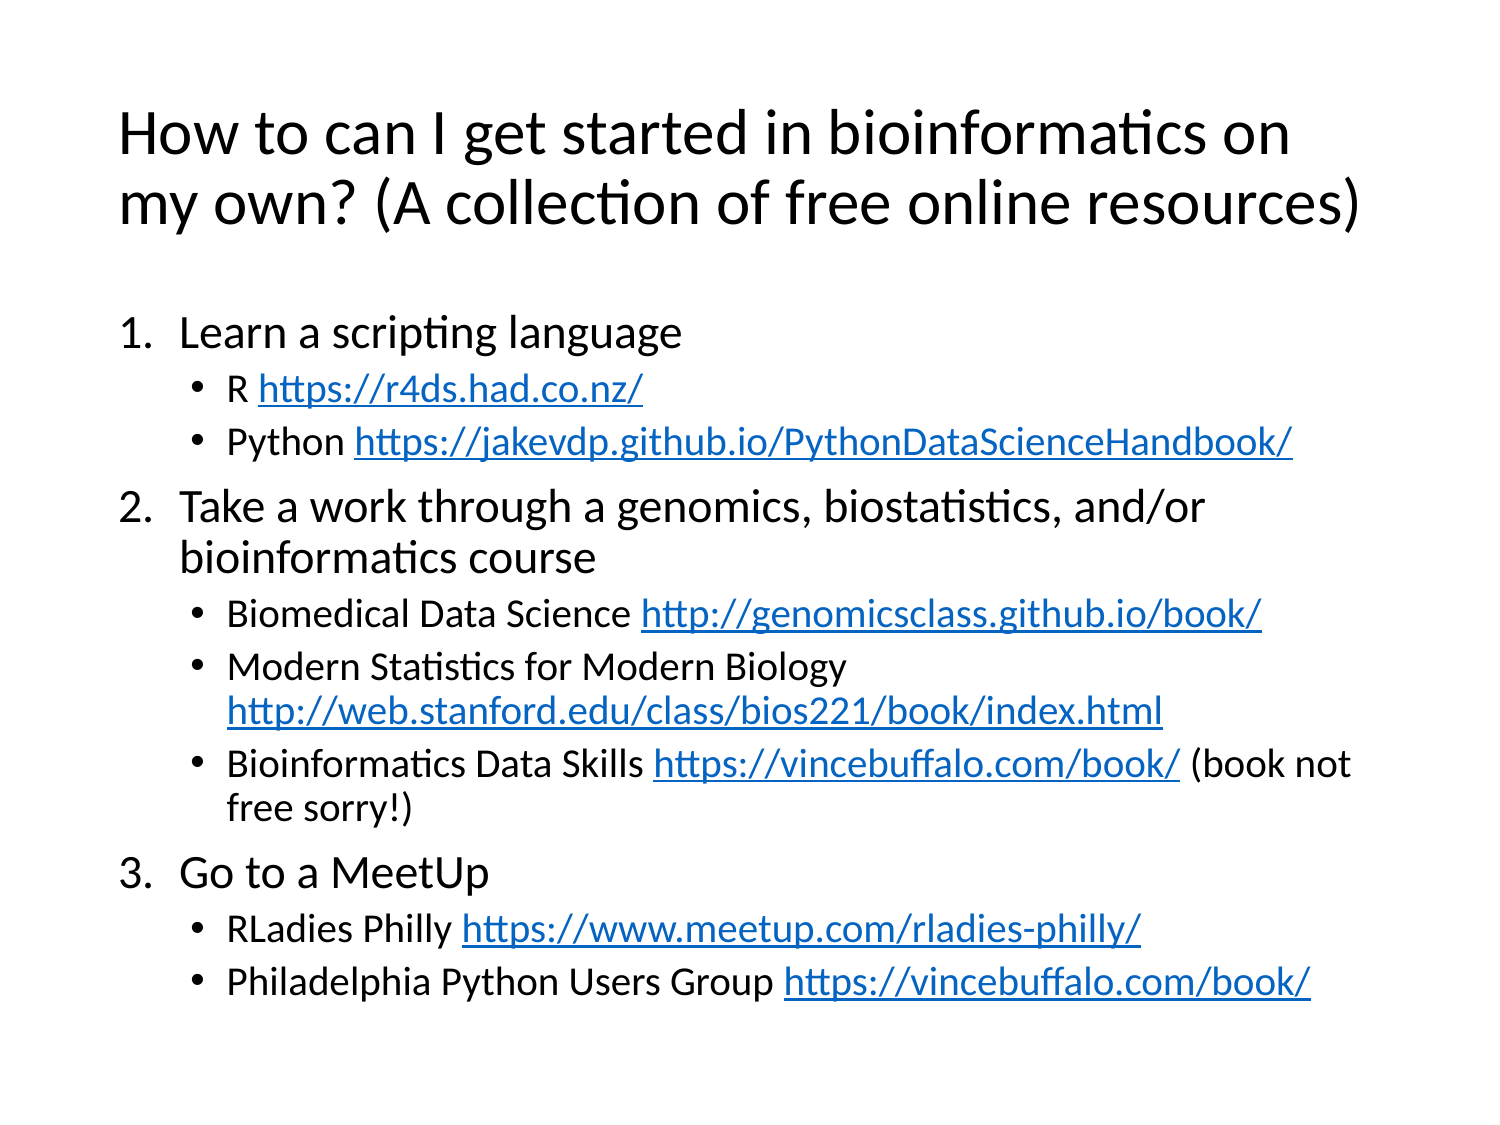

# How to can I get started in bioinformatics on my own? (A collection of free online resources)
Learn a scripting language
R https://r4ds.had.co.nz/
Python https://jakevdp.github.io/PythonDataScienceHandbook/
Take a work through a genomics, biostatistics, and/or bioinformatics course
Biomedical Data Science http://genomicsclass.github.io/book/
Modern Statistics for Modern Biology http://web.stanford.edu/class/bios221/book/index.html
Bioinformatics Data Skills https://vincebuffalo.com/book/ (book not free sorry!)
Go to a MeetUp
RLadies Philly https://www.meetup.com/rladies-philly/
Philadelphia Python Users Group https://vincebuffalo.com/book/